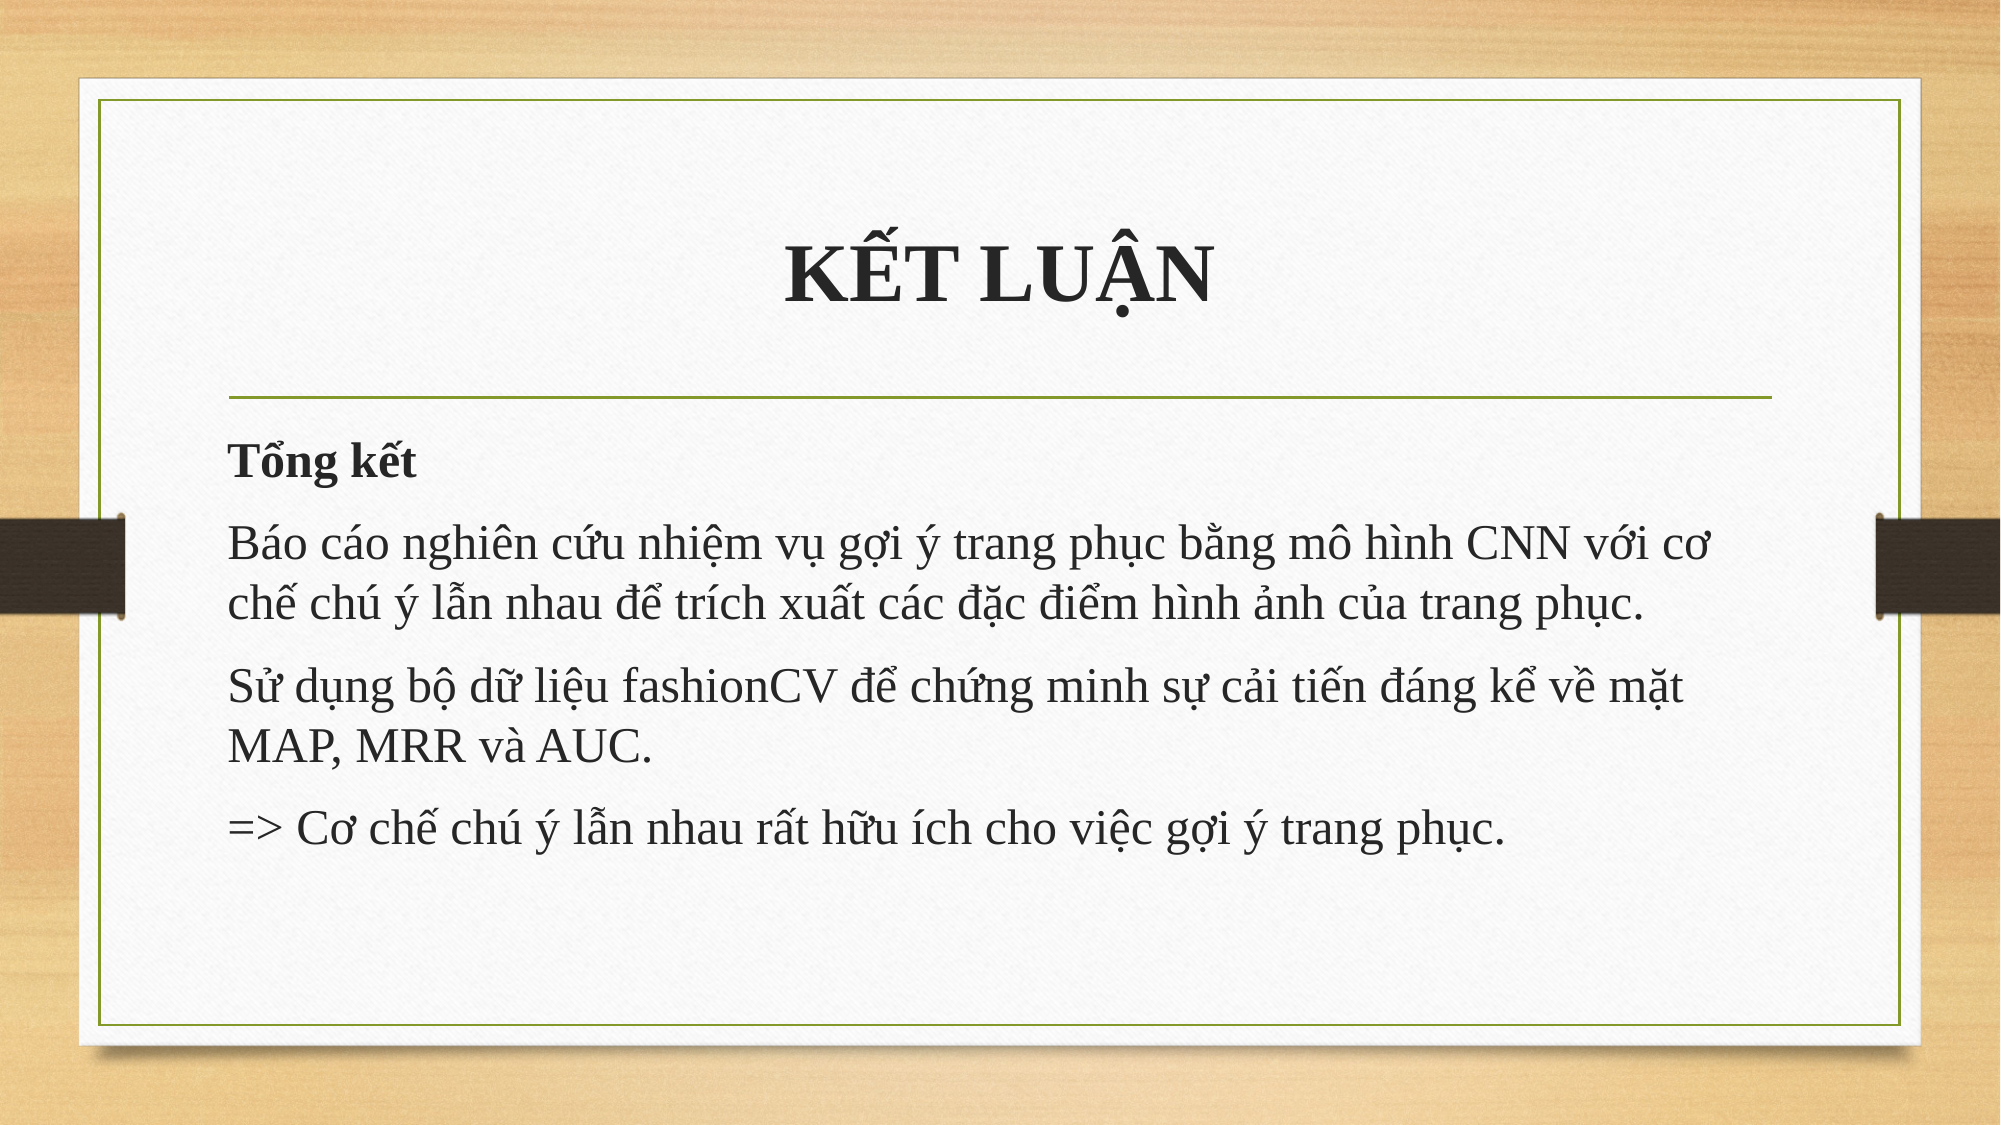

# KẾT LUẬN
Tổng kết
Báo cáo nghiên cứu nhiệm vụ gợi ý trang phục bằng mô hình CNN với cơ chế chú ý lẫn nhau để trích xuất các đặc điểm hình ảnh của trang phục.
Sử dụng bộ dữ liệu fashionCV để chứng minh sự cải tiến đáng kể về mặt MAP, MRR và AUC.
=> Cơ chế chú ý lẫn nhau rất hữu ích cho việc gợi ý trang phục.